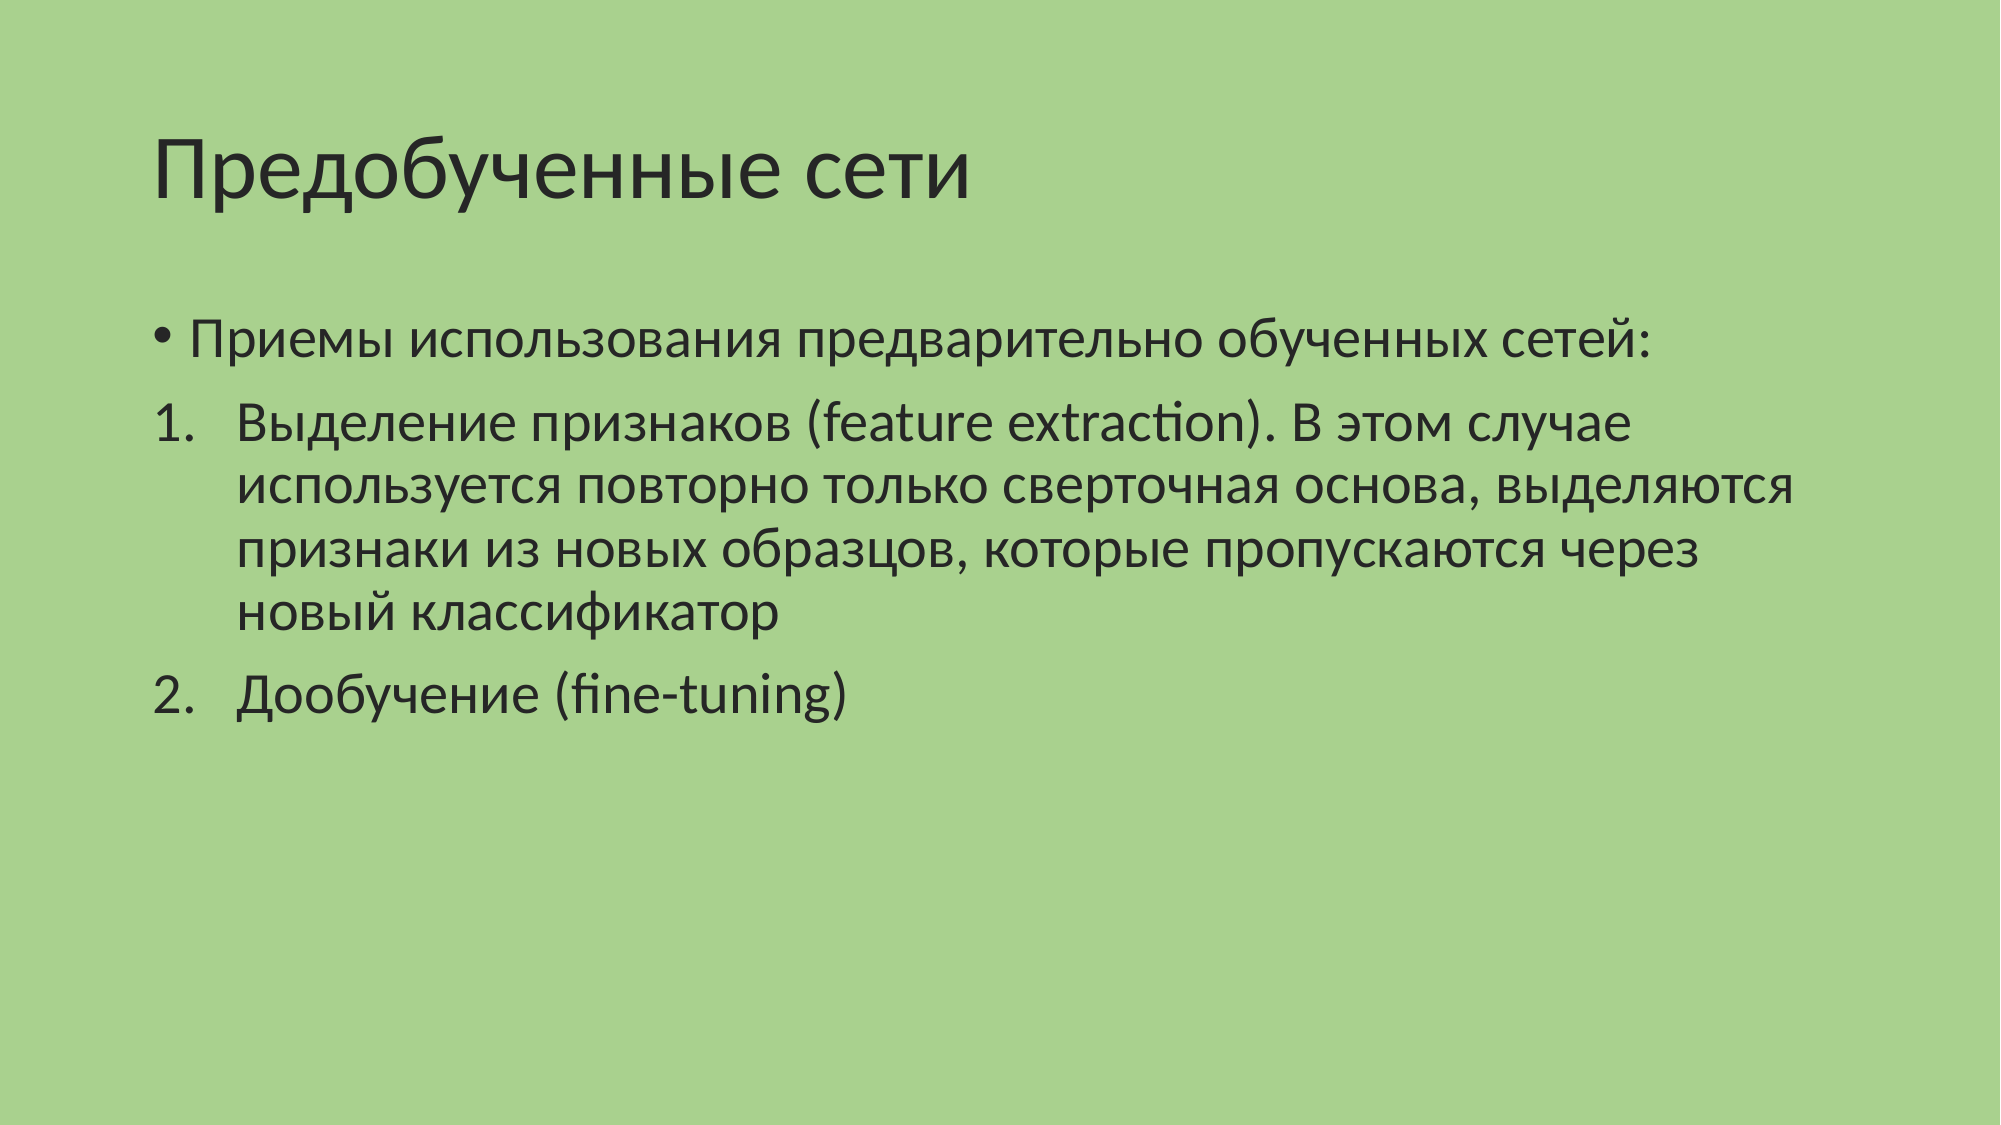

# Предобученные сети
Приемы использования предварительно обученных сетей:
Выделение признаков (feature extraction). В этом случае используется повторно только сверточная основа, выделяются признаки из новых образцов, которые пропускаются через новый классификатор
Дообучение (fine-tuning)